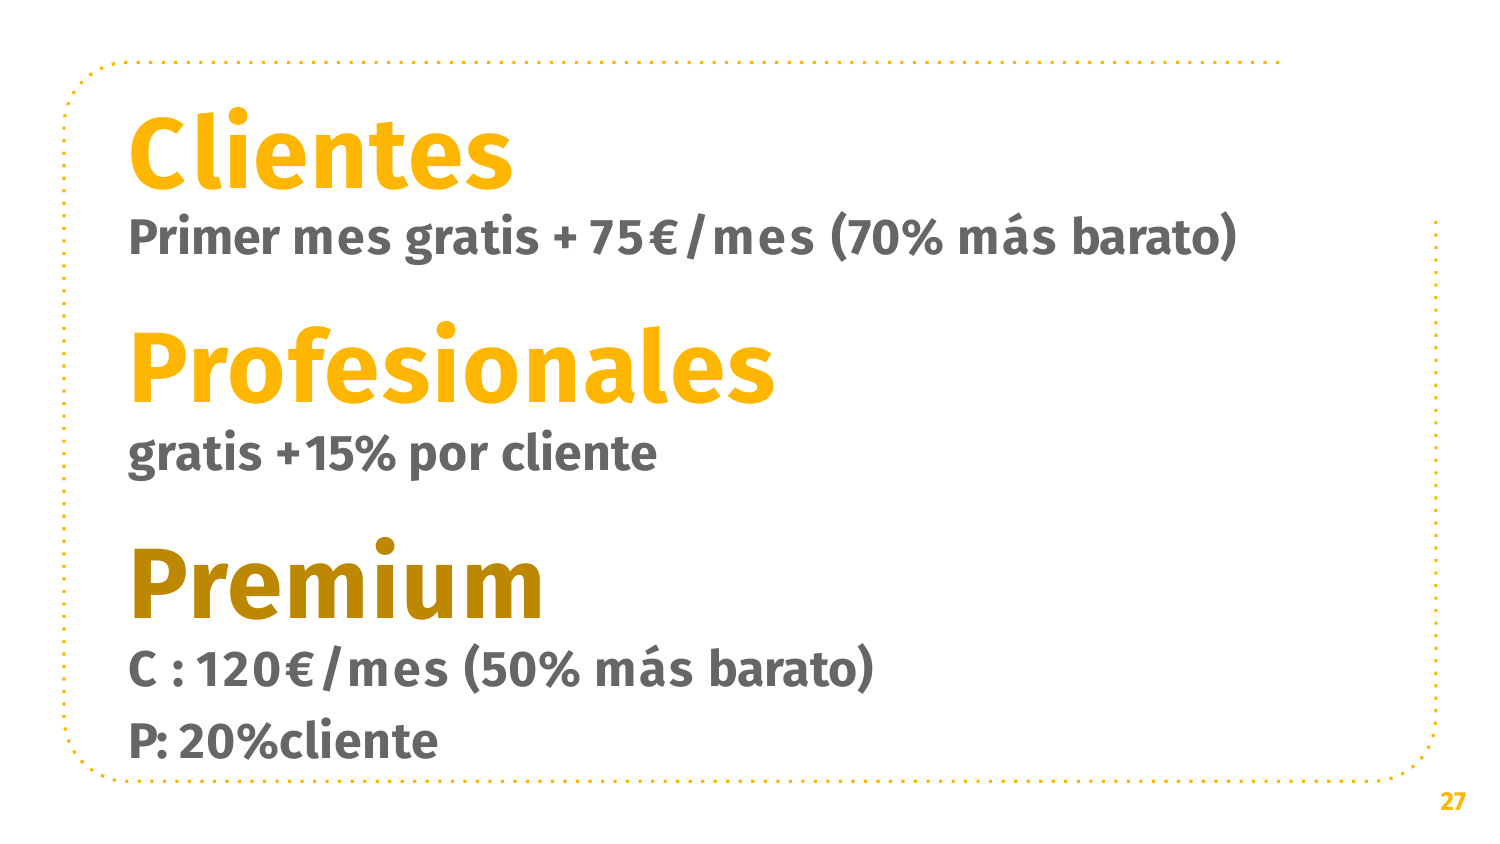

# Clientes
Primer mes gratis + 75€/mes (70% más barato)
Profesionales
gratis + 15% por cliente
Premium
C : 120€/mes (50% más barato)
P: 20%cliente
27